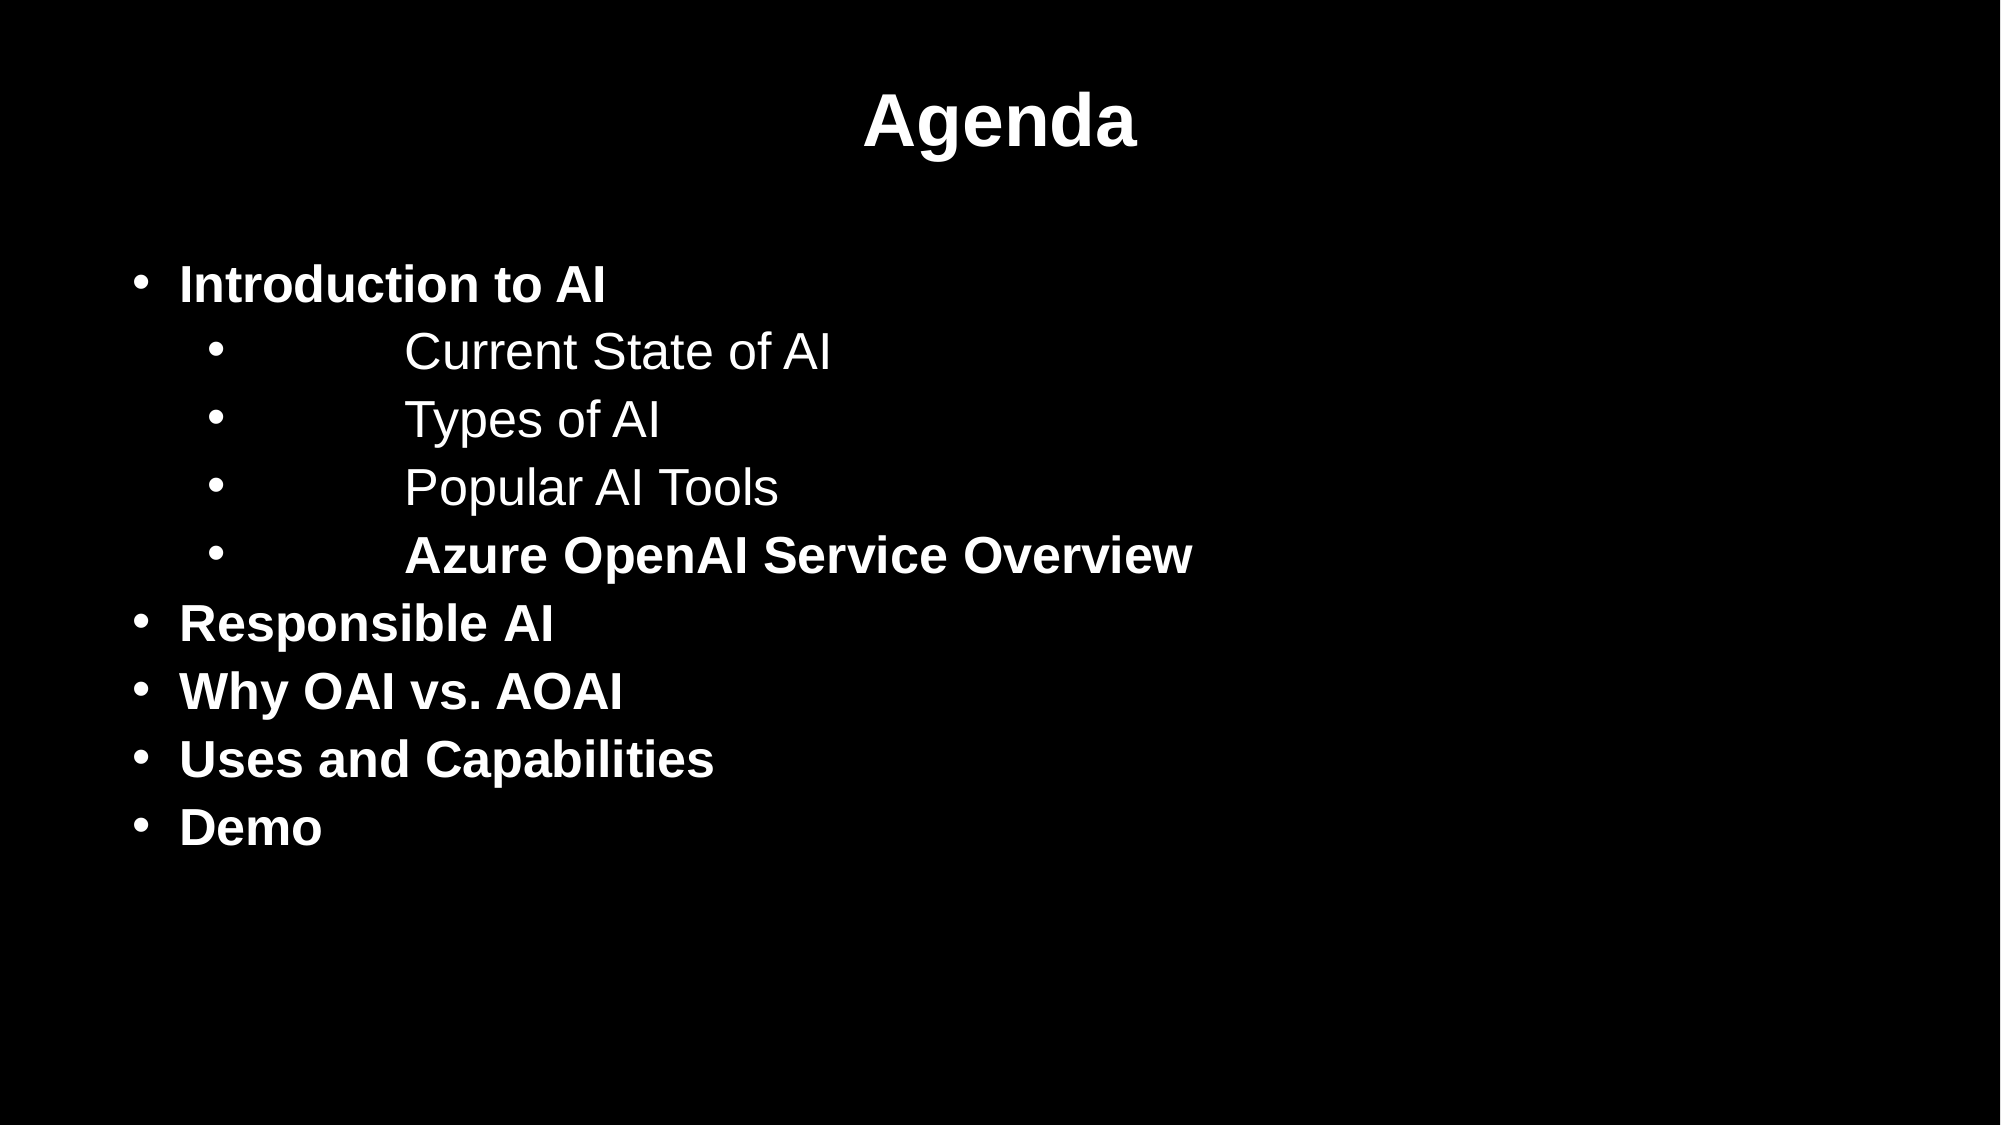

# Agenda
Introduction to AI
	Current State of AI
	Types of AI
	Popular AI Tools
	Azure OpenAI Service Overview
Responsible AI
Why OAI vs. AOAI
Uses and Capabilities
Demo